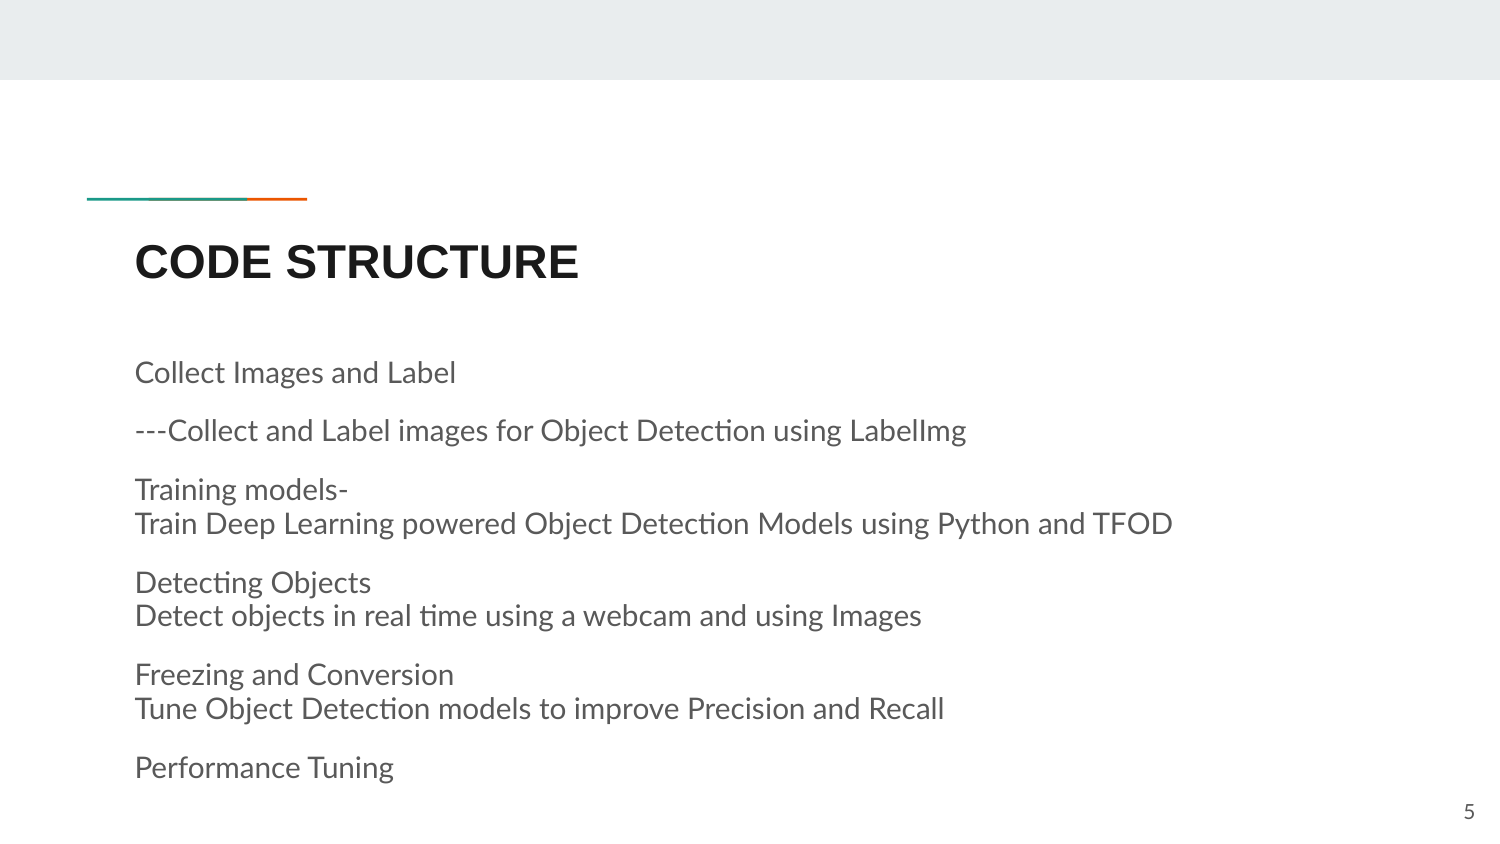

# CODE STRUCTURE
Collect Images and Label
---Collect and Label images for Object Detection using LabelImg
Training models-
Train Deep Learning powered Object Detection Models using Python and TFOD
Detecting Objects
Detect objects in real time using a webcam and using Images
Freezing and Conversion
Tune Object Detection models to improve Precision and Recall
Performance Tuning

5